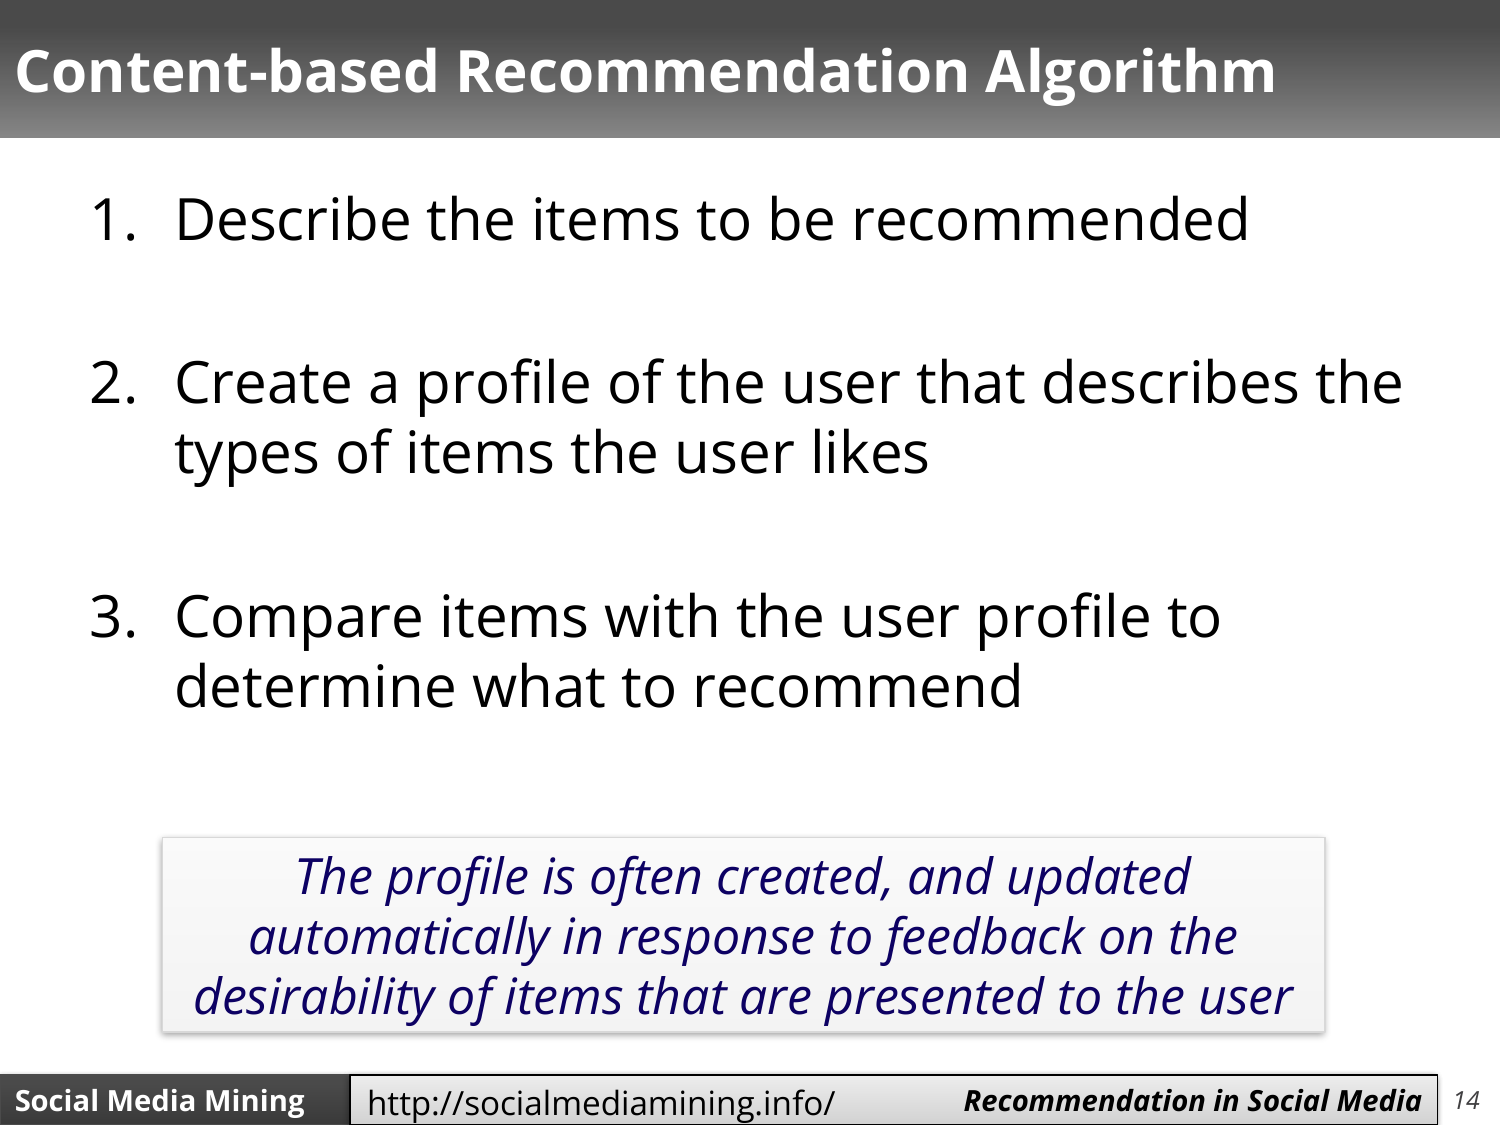

# Content-based Recommendation Algorithm
Describe the items to be recommended

Create a profile of the user that describes the types of items the user likes

Compare items with the user profile to determine what to recommend
The profile is often created, and updated automatically in response to feedback on the desirability of items that are presented to the user